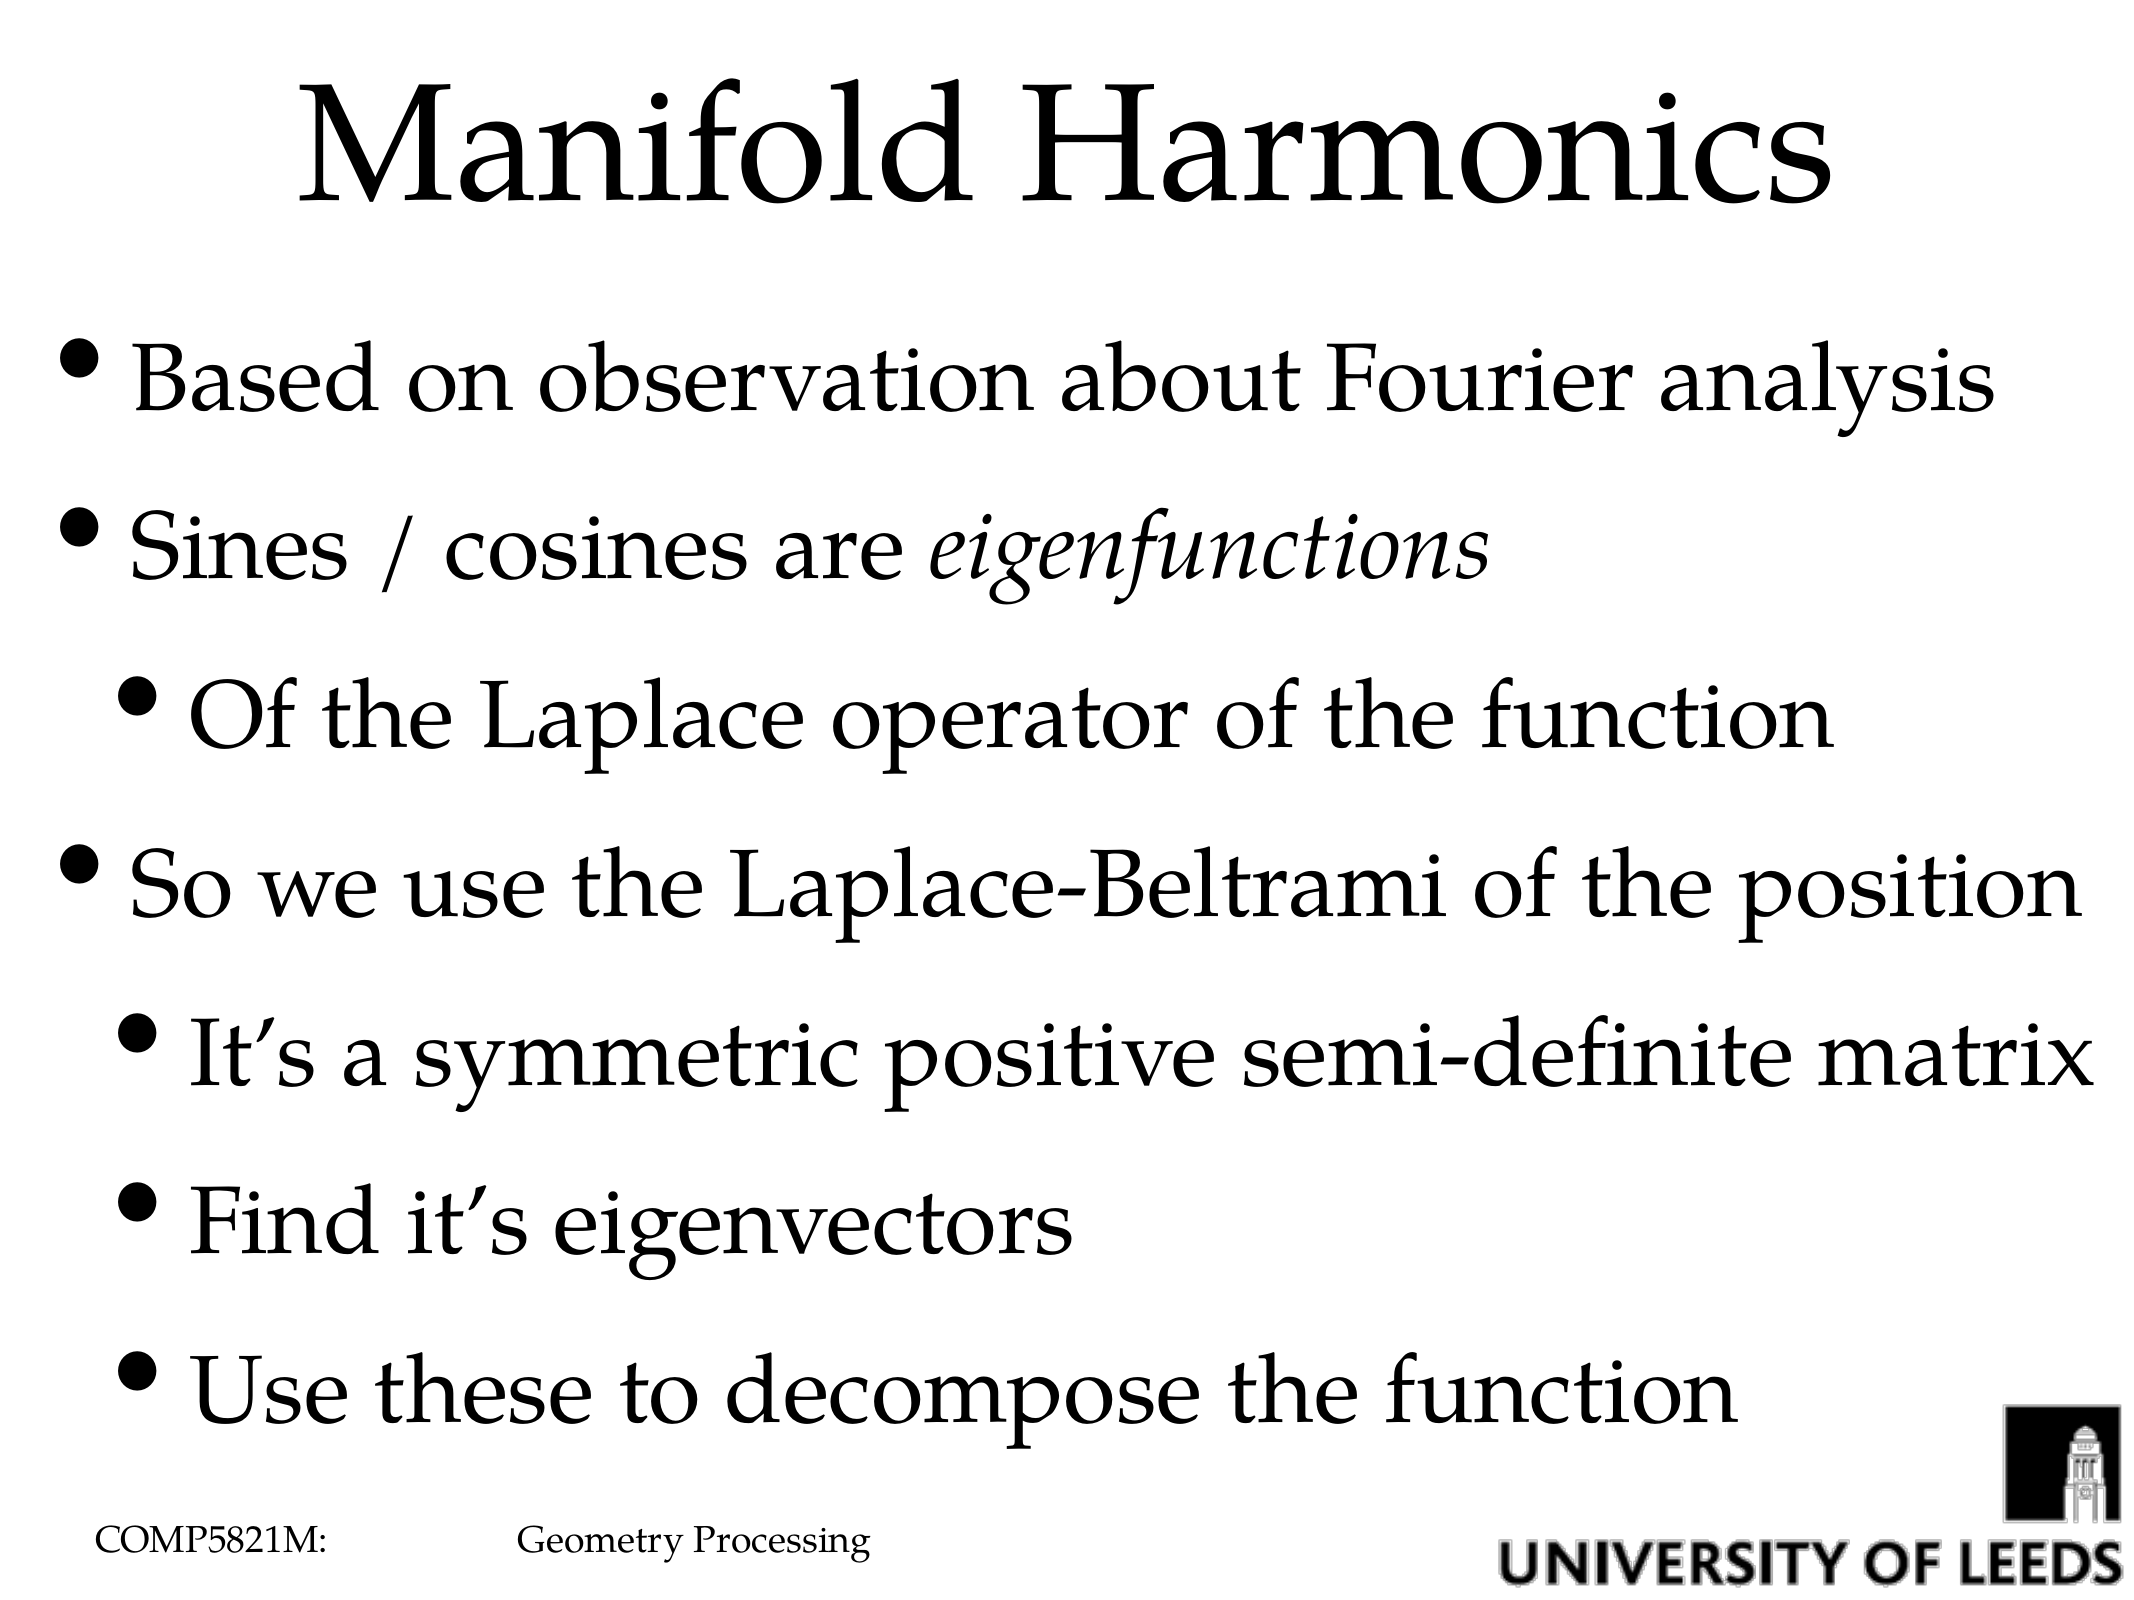

# Manifold Harmonics
Based on observation about Fourier analysis
Sines / cosines are eigenfunctions
Of the Laplace operator of the function
So we use the Laplace-Beltrami of the position
It’s a symmetric positive semi-definite matrix
Find it’s eigenvectors
Use these to decompose the function